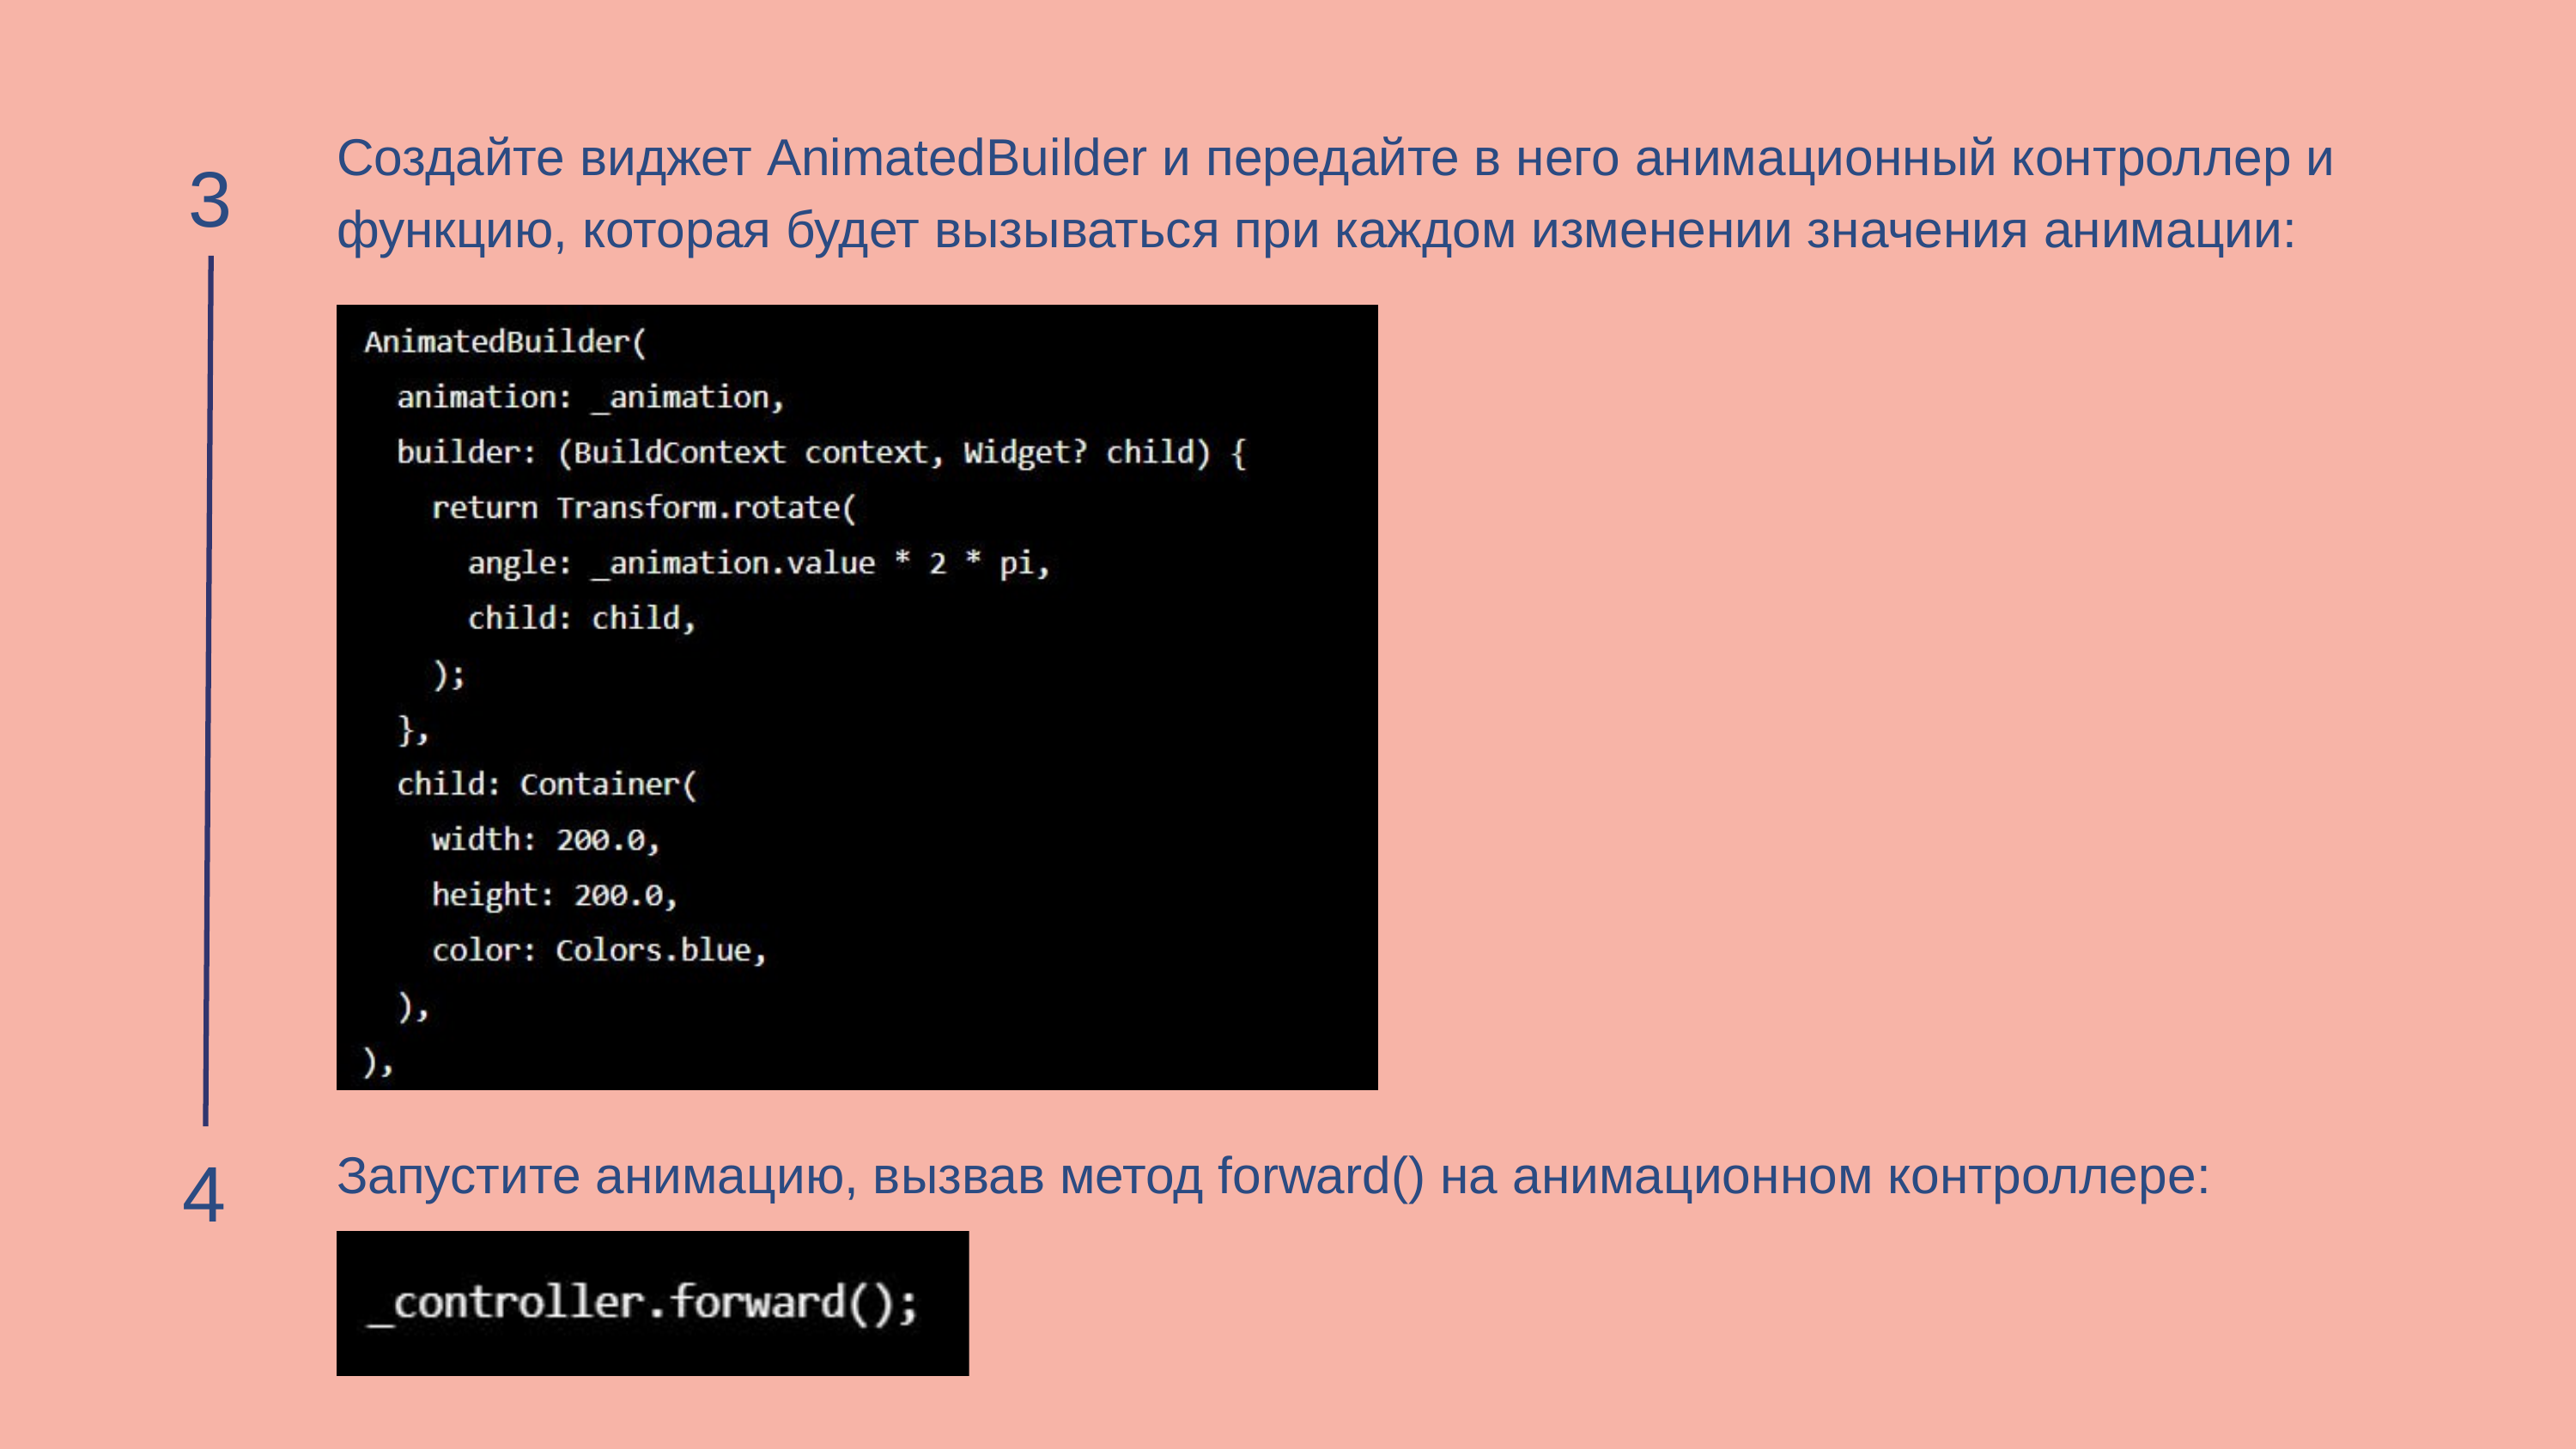

Создайте виджет AnimatedBuilder и передайте в него анимационный контроллер и функцию, которая будет вызываться при каждом изменении значения анимации:

3

|  |
| --- |

4
Запустите анимацию, вызвав метод forward() на анимационном контроллере: